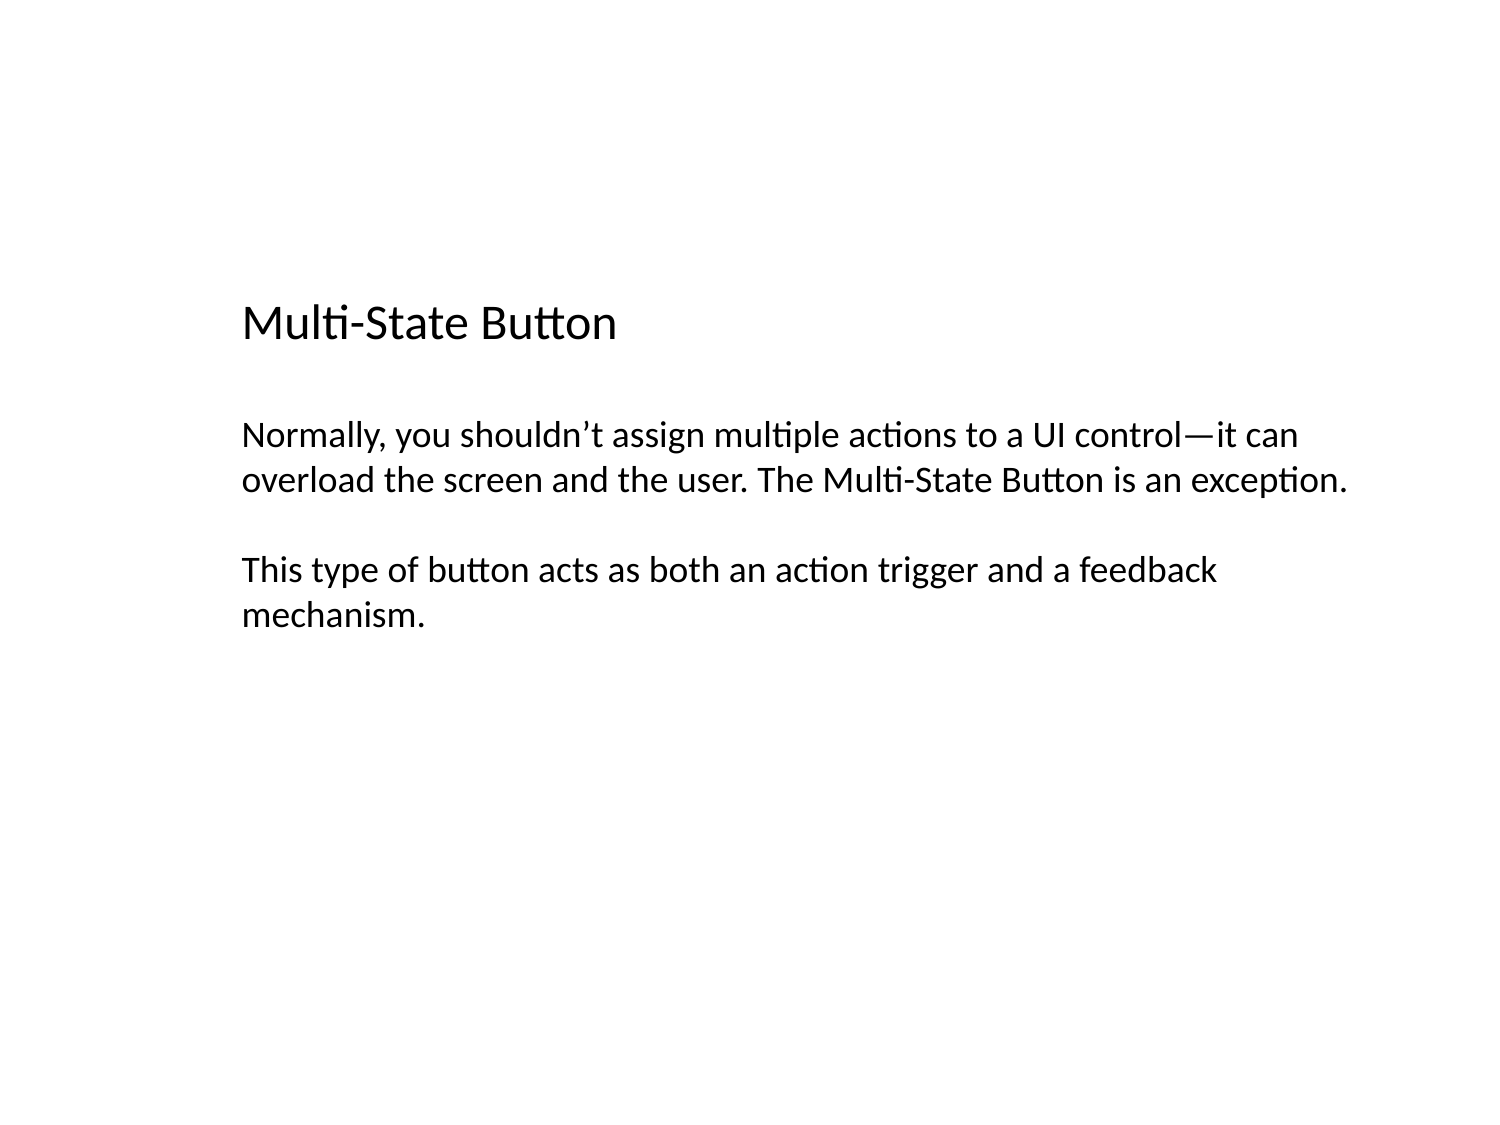

Multi-State Button

Normally, you shouldn’t assign multiple actions to a UI control—it can overload the screen and the user. The Multi-State Button is an exception.

This type of button acts as both an action trigger and a feedback mechanism.